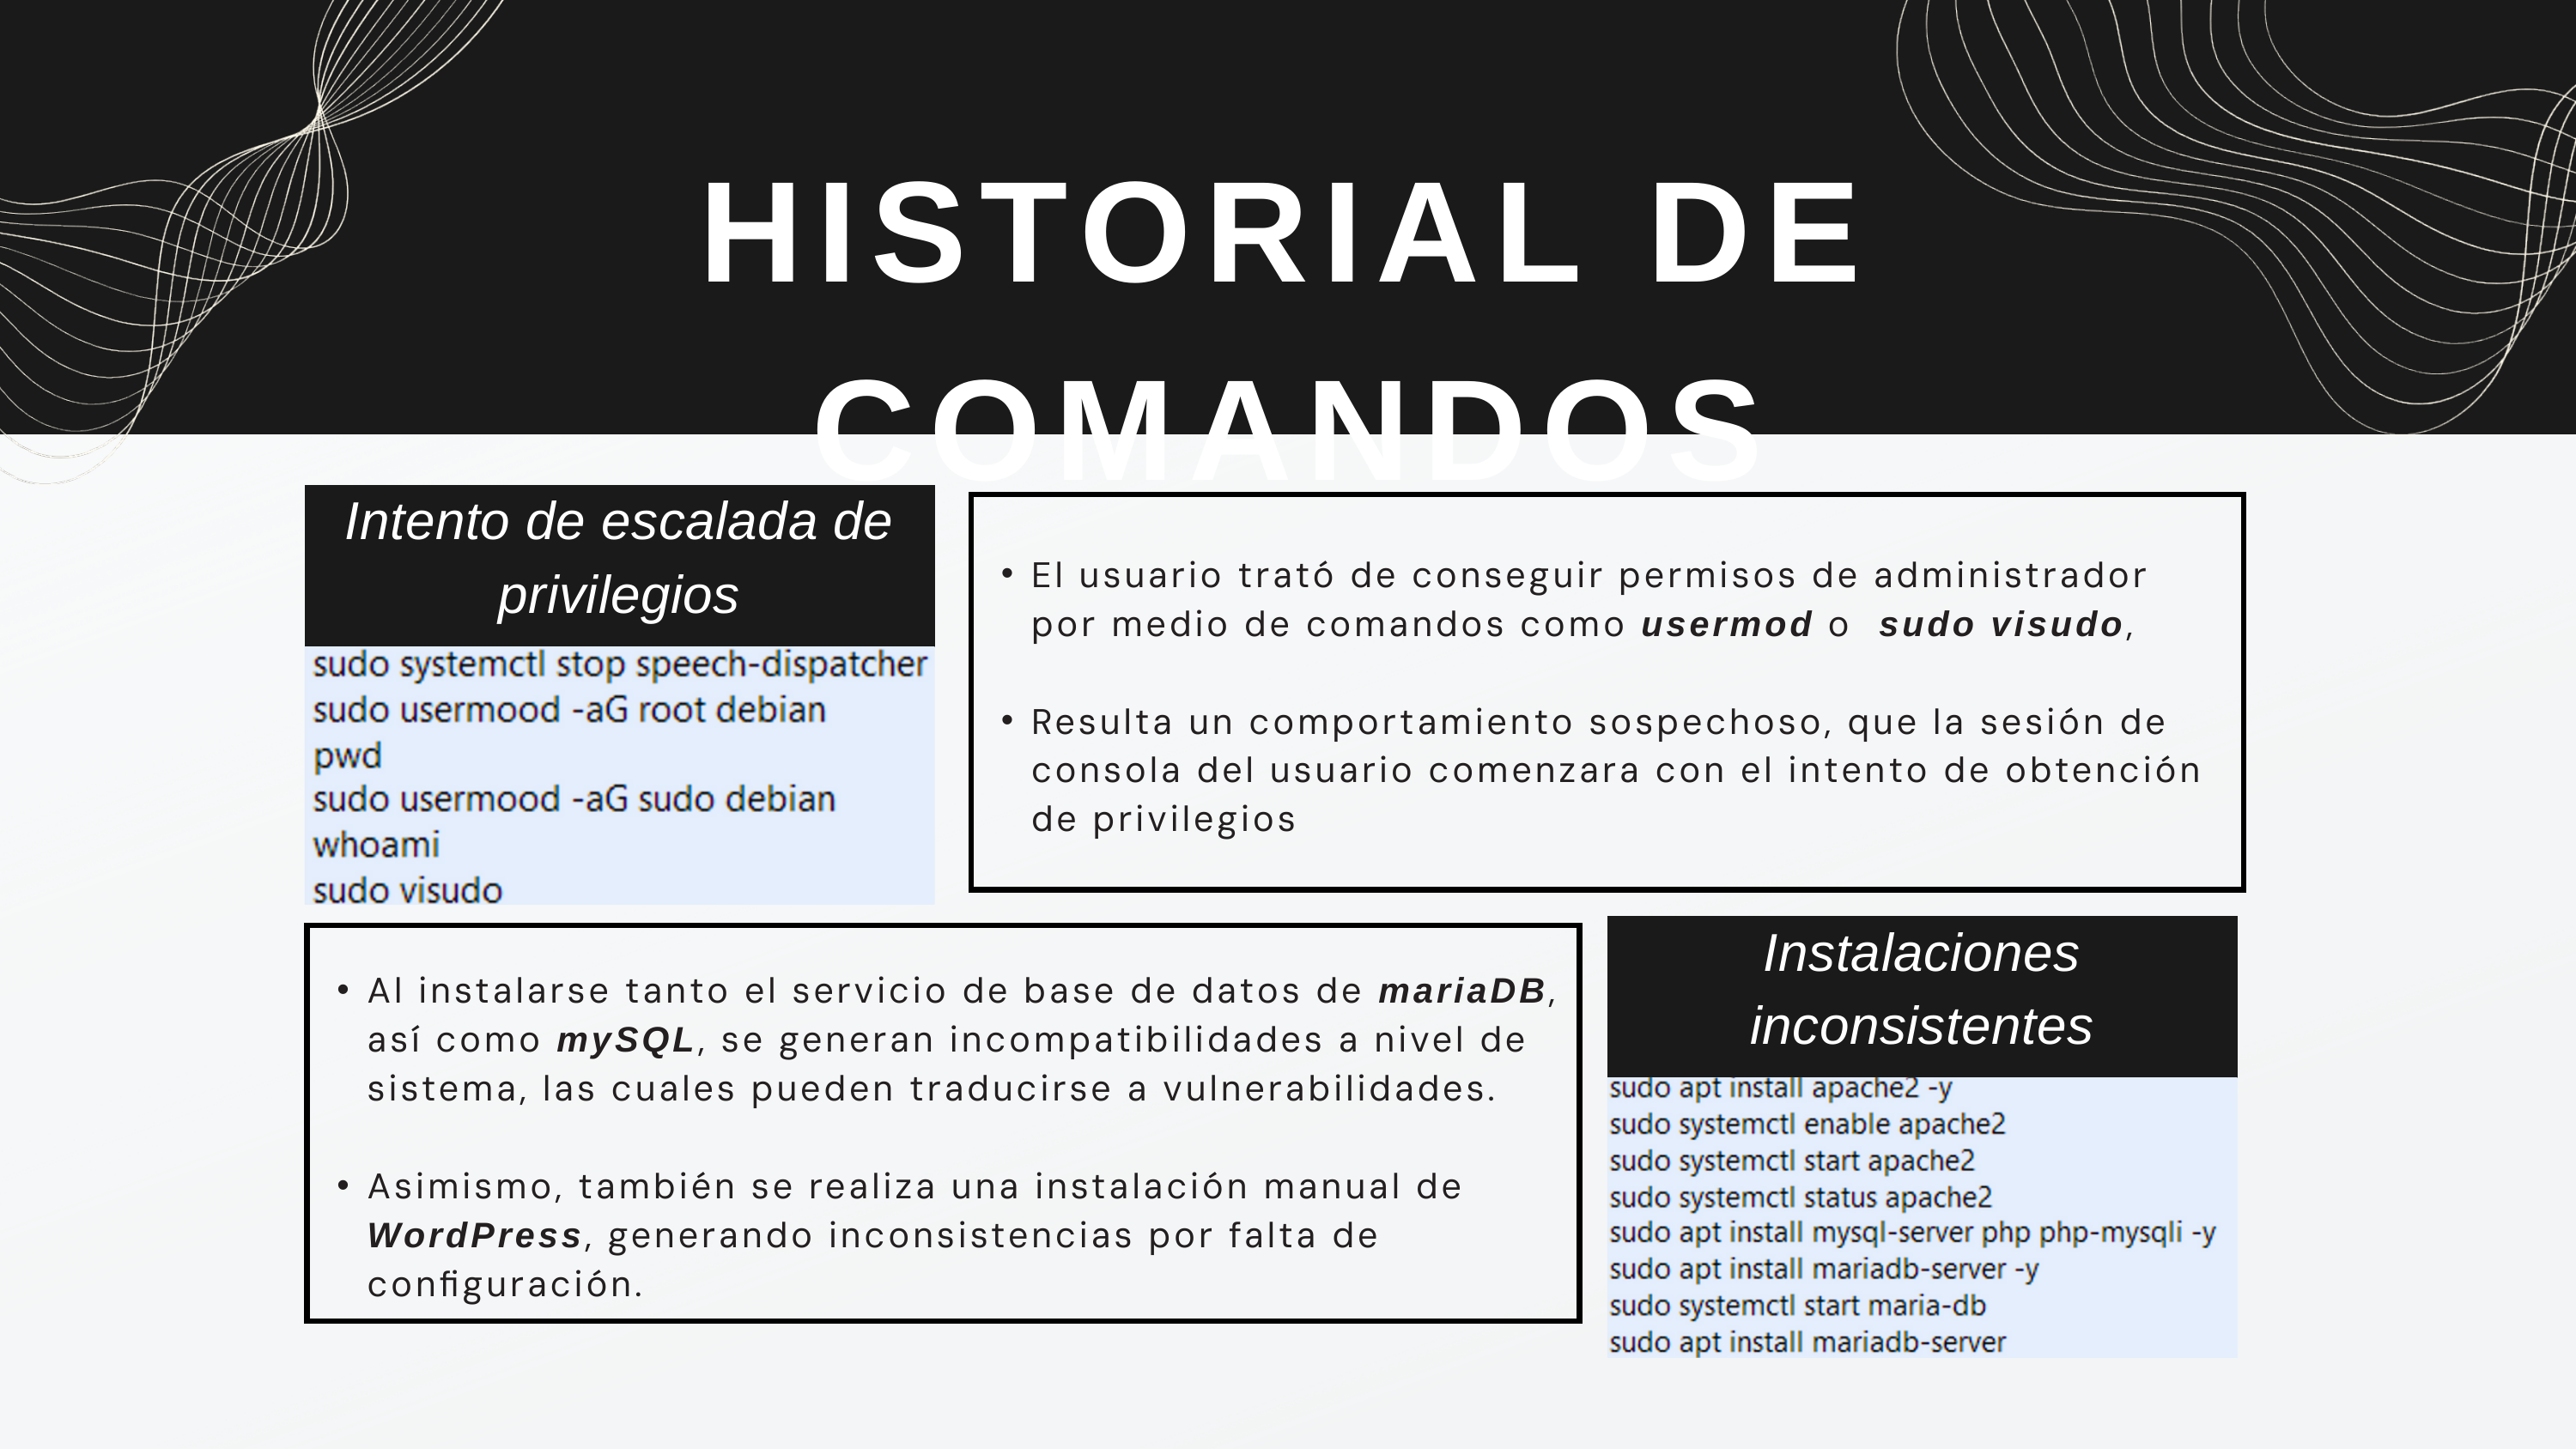

HISTORIAL DE COMANDOS

Intento de escalada de privilegios

El usuario trató de conseguir permisos de administrador por medio de comandos como usermod o  sudo visudo,

Resulta un comportamiento sospechoso, que la sesión de consola del usuario comenzara con el intento de obtención de privilegios

Instalaciones inconsistentes

Al instalarse tanto el servicio de base de datos de mariaDB, así como mySQL, se generan incompatibilidades a nivel de sistema, las cuales pueden traducirse a vulnerabilidades.

Asimismo, también se realiza una instalación manual de WordPress, generando inconsistencias por falta de configuración.